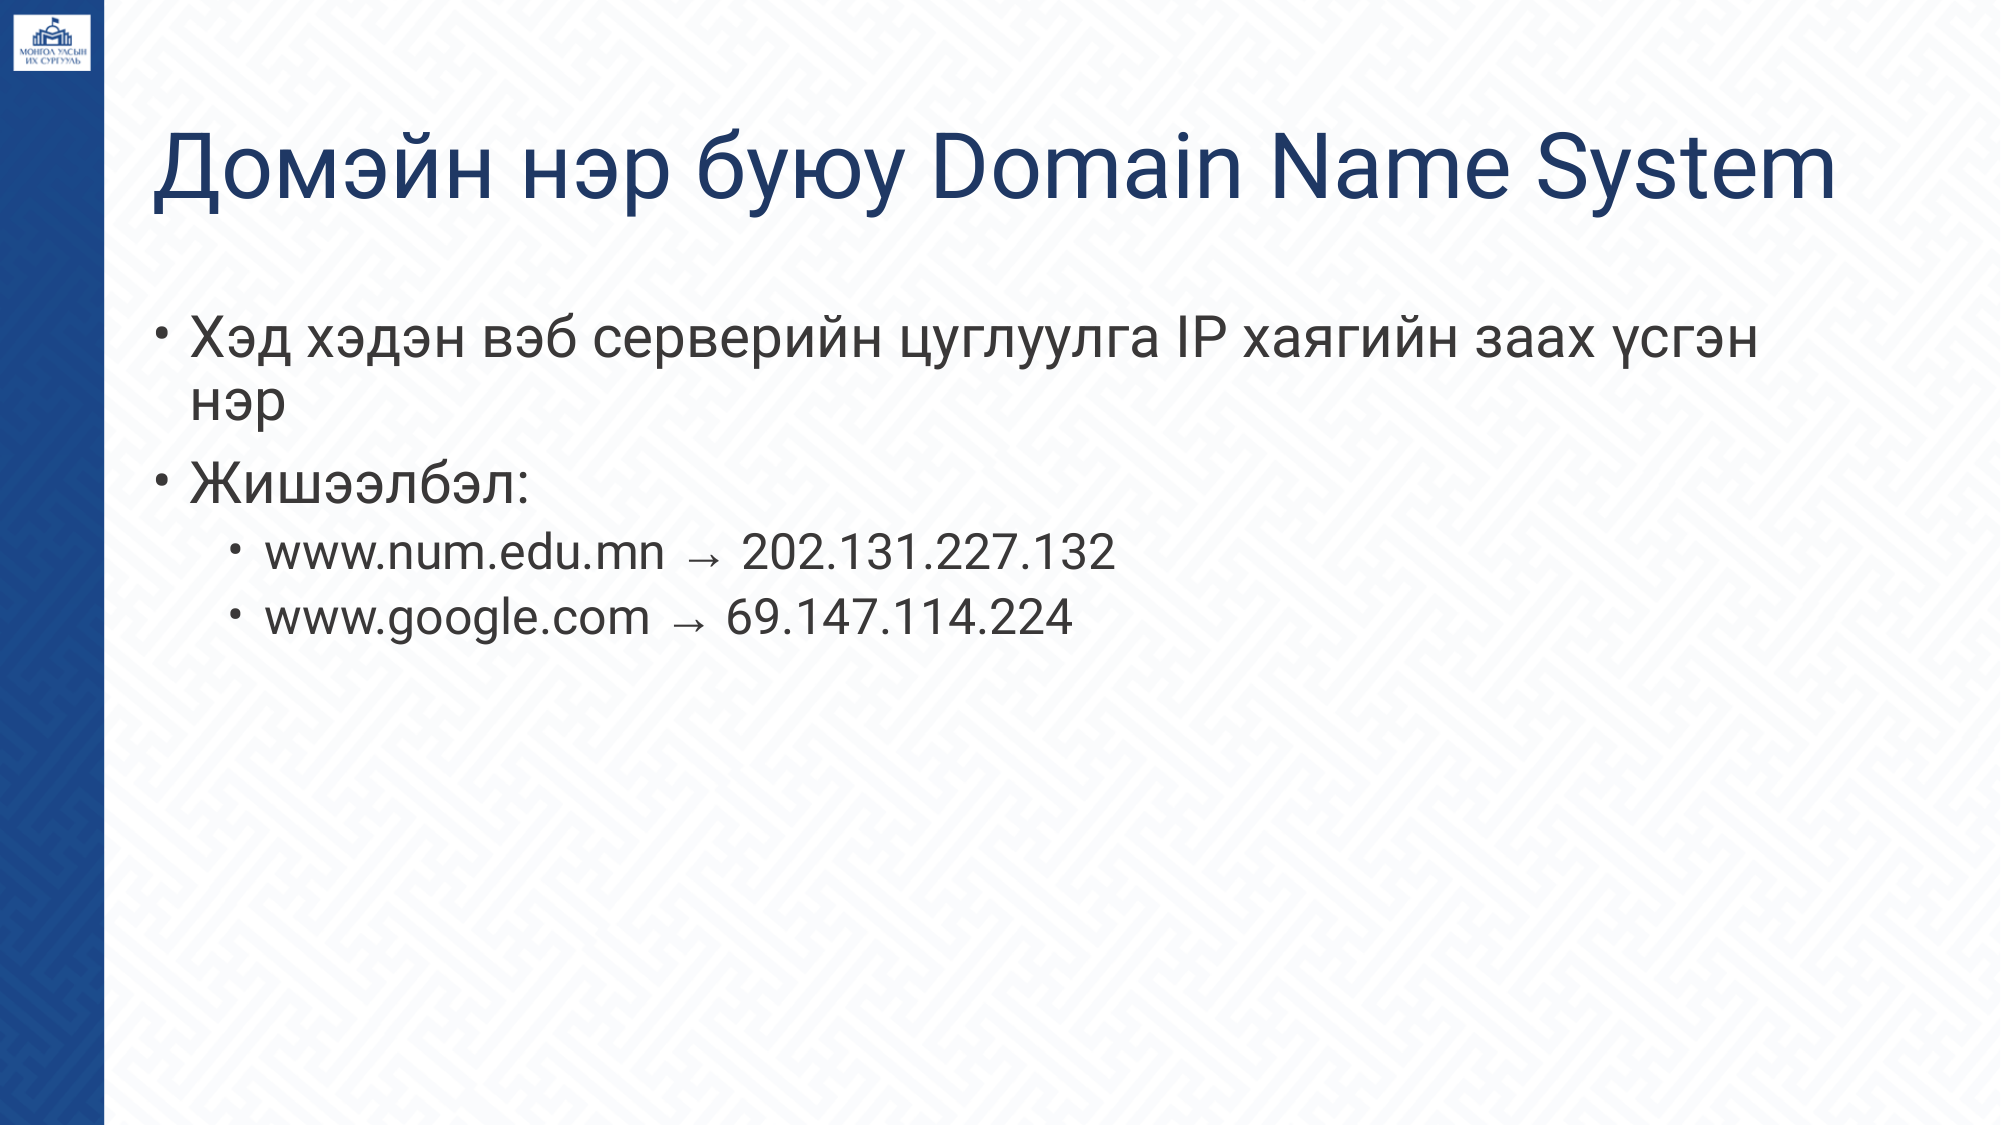

# Домэйн нэр буюу Domain Name System
Хэд хэдэн вэб серверийн цуглуулга IP хаягийн заах үсгэн нэр
Жишээлбэл:
www.num.edu.mn → 202.131.227.132
www.google.com → 69.147.114.224